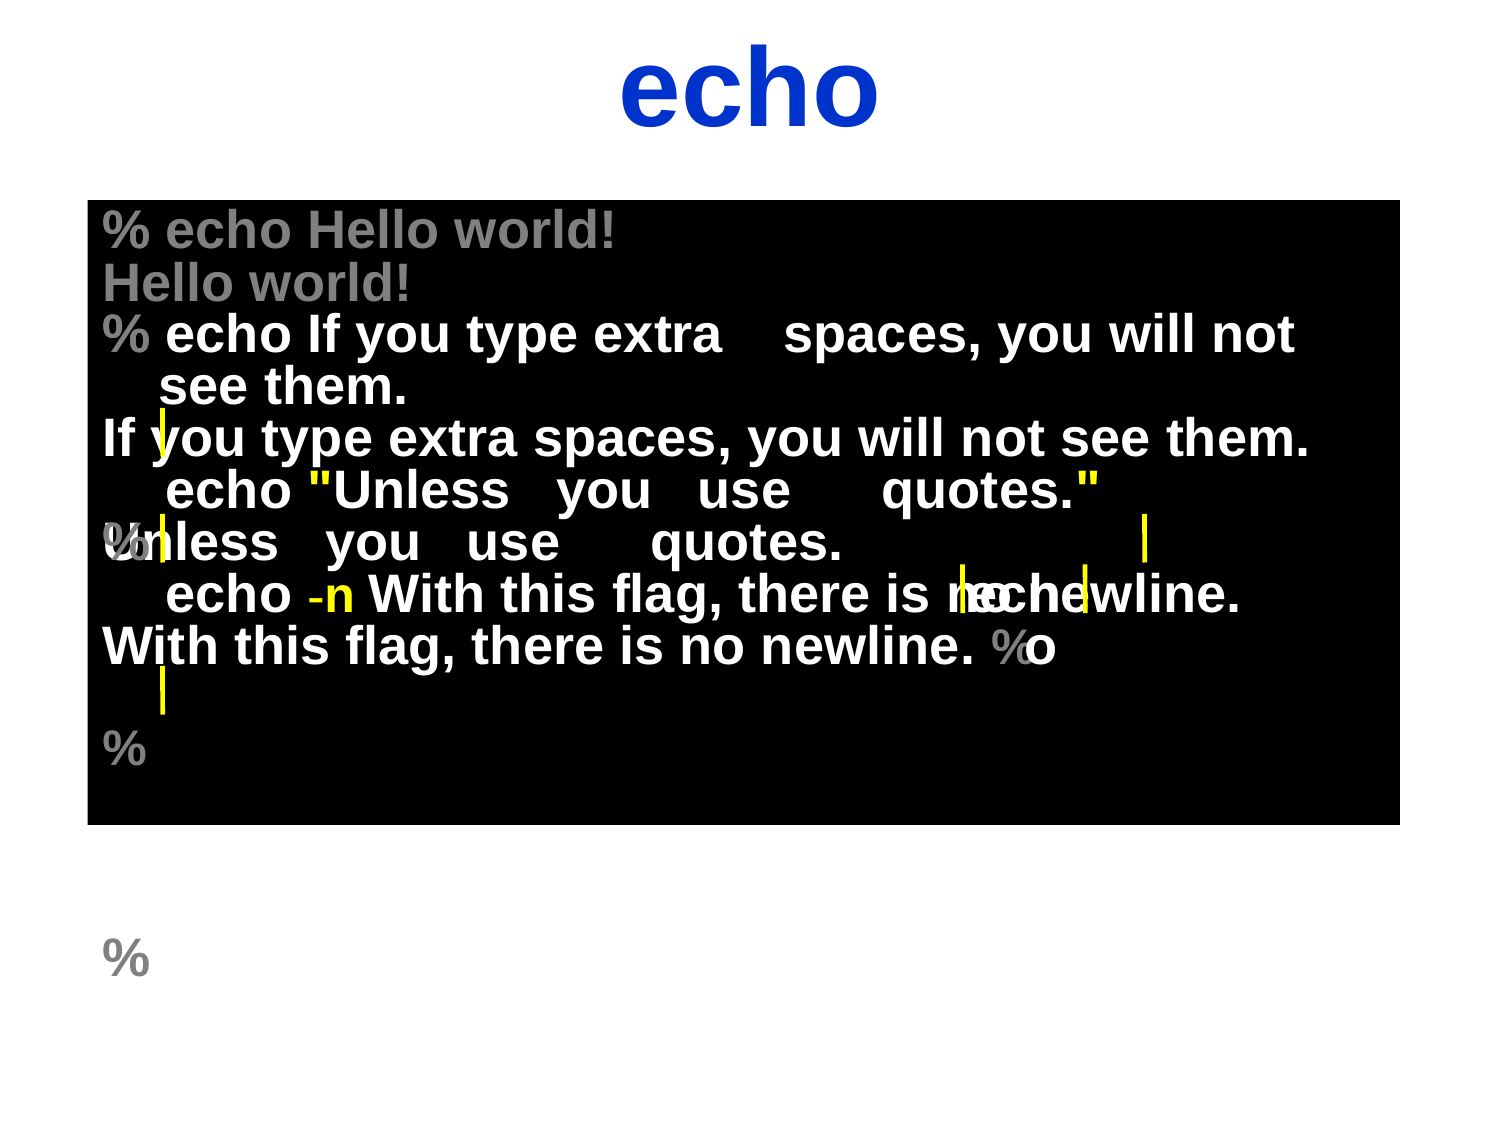

echo
% echo Hello world!
Hello world!
% echo If you type extra    spaces, you will not see them.
If you type extra spaces, you will not see them.
% echo "Unless   you   use      quotes."
Unless   you   use      quotes.
% echo -n With this flag, there is no newline.
With this flag, there is no newline. %

%

%

%

%

%

echo